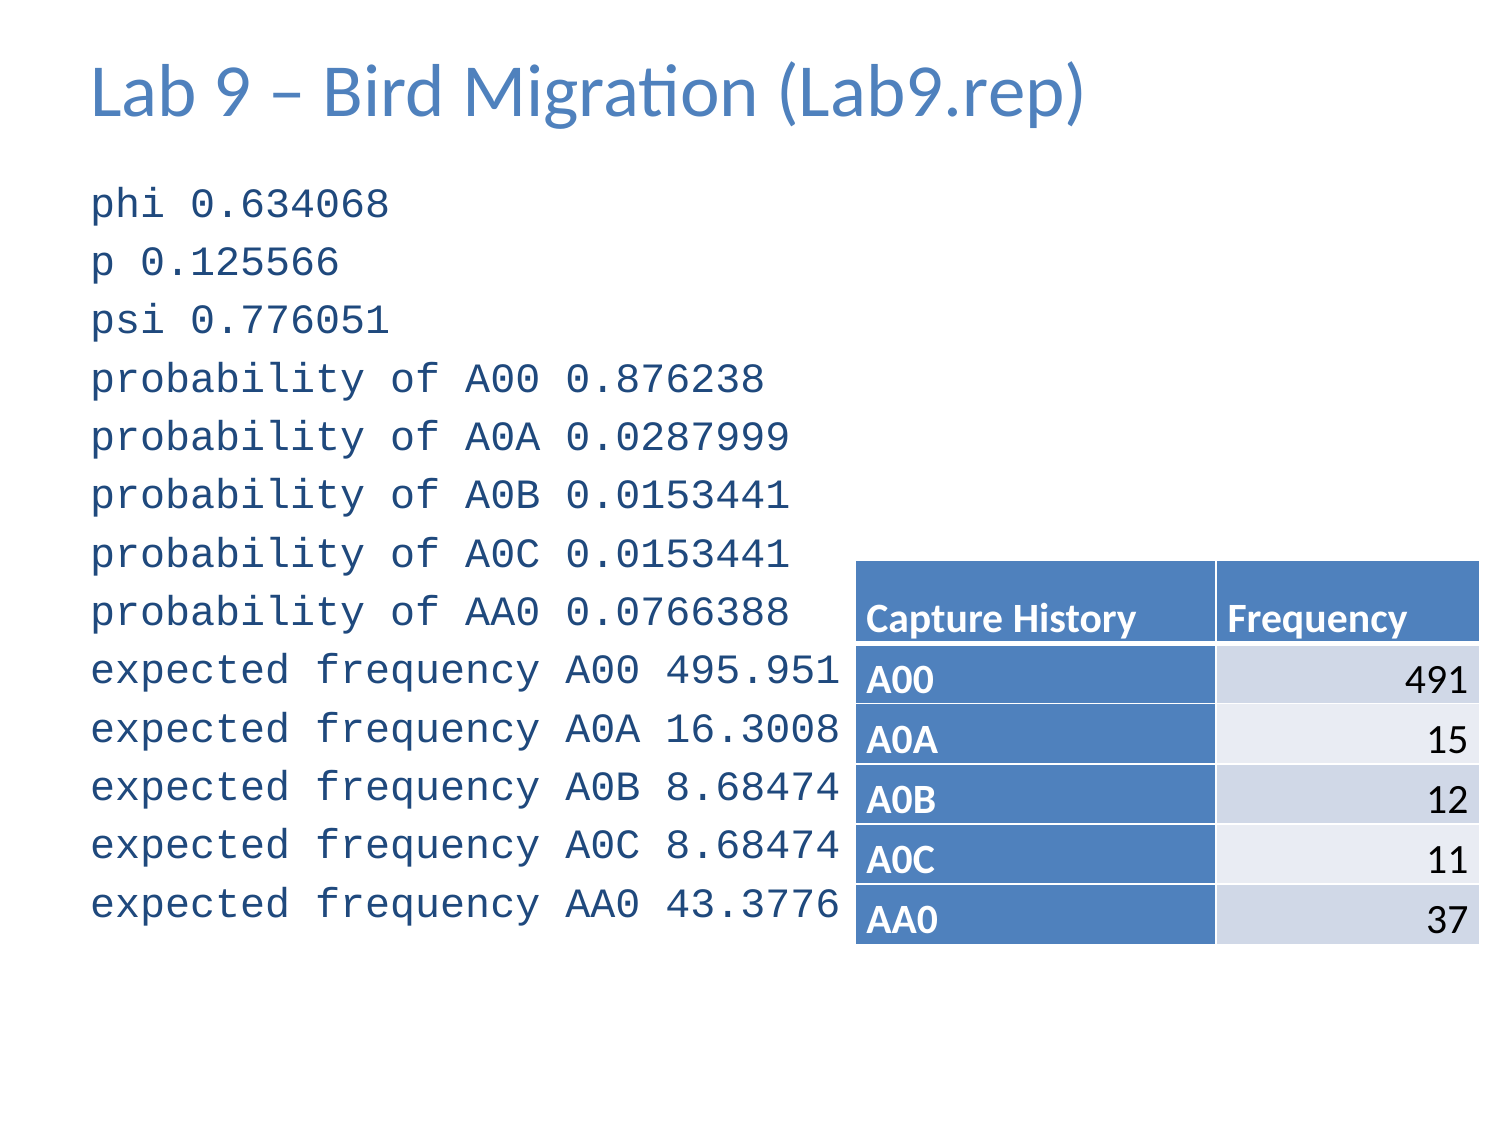

# Lab 9 – Bird Migration (Lab9.rep)
phi 0.634068
p 0.125566
psi 0.776051
probability of A00 0.876238
probability of A0A 0.0287999
probability of A0B 0.0153441
probability of A0C 0.0153441
probability of AA0 0.0766388
expected frequency A00 495.951
expected frequency A0A 16.3008
expected frequency A0B 8.68474
expected frequency A0C 8.68474
expected frequency AA0 43.3776
| Capture History | Frequency |
| --- | --- |
| A00 | 491 |
| A0A | 15 |
| A0B | 12 |
| A0C | 11 |
| AA0 | 37 |